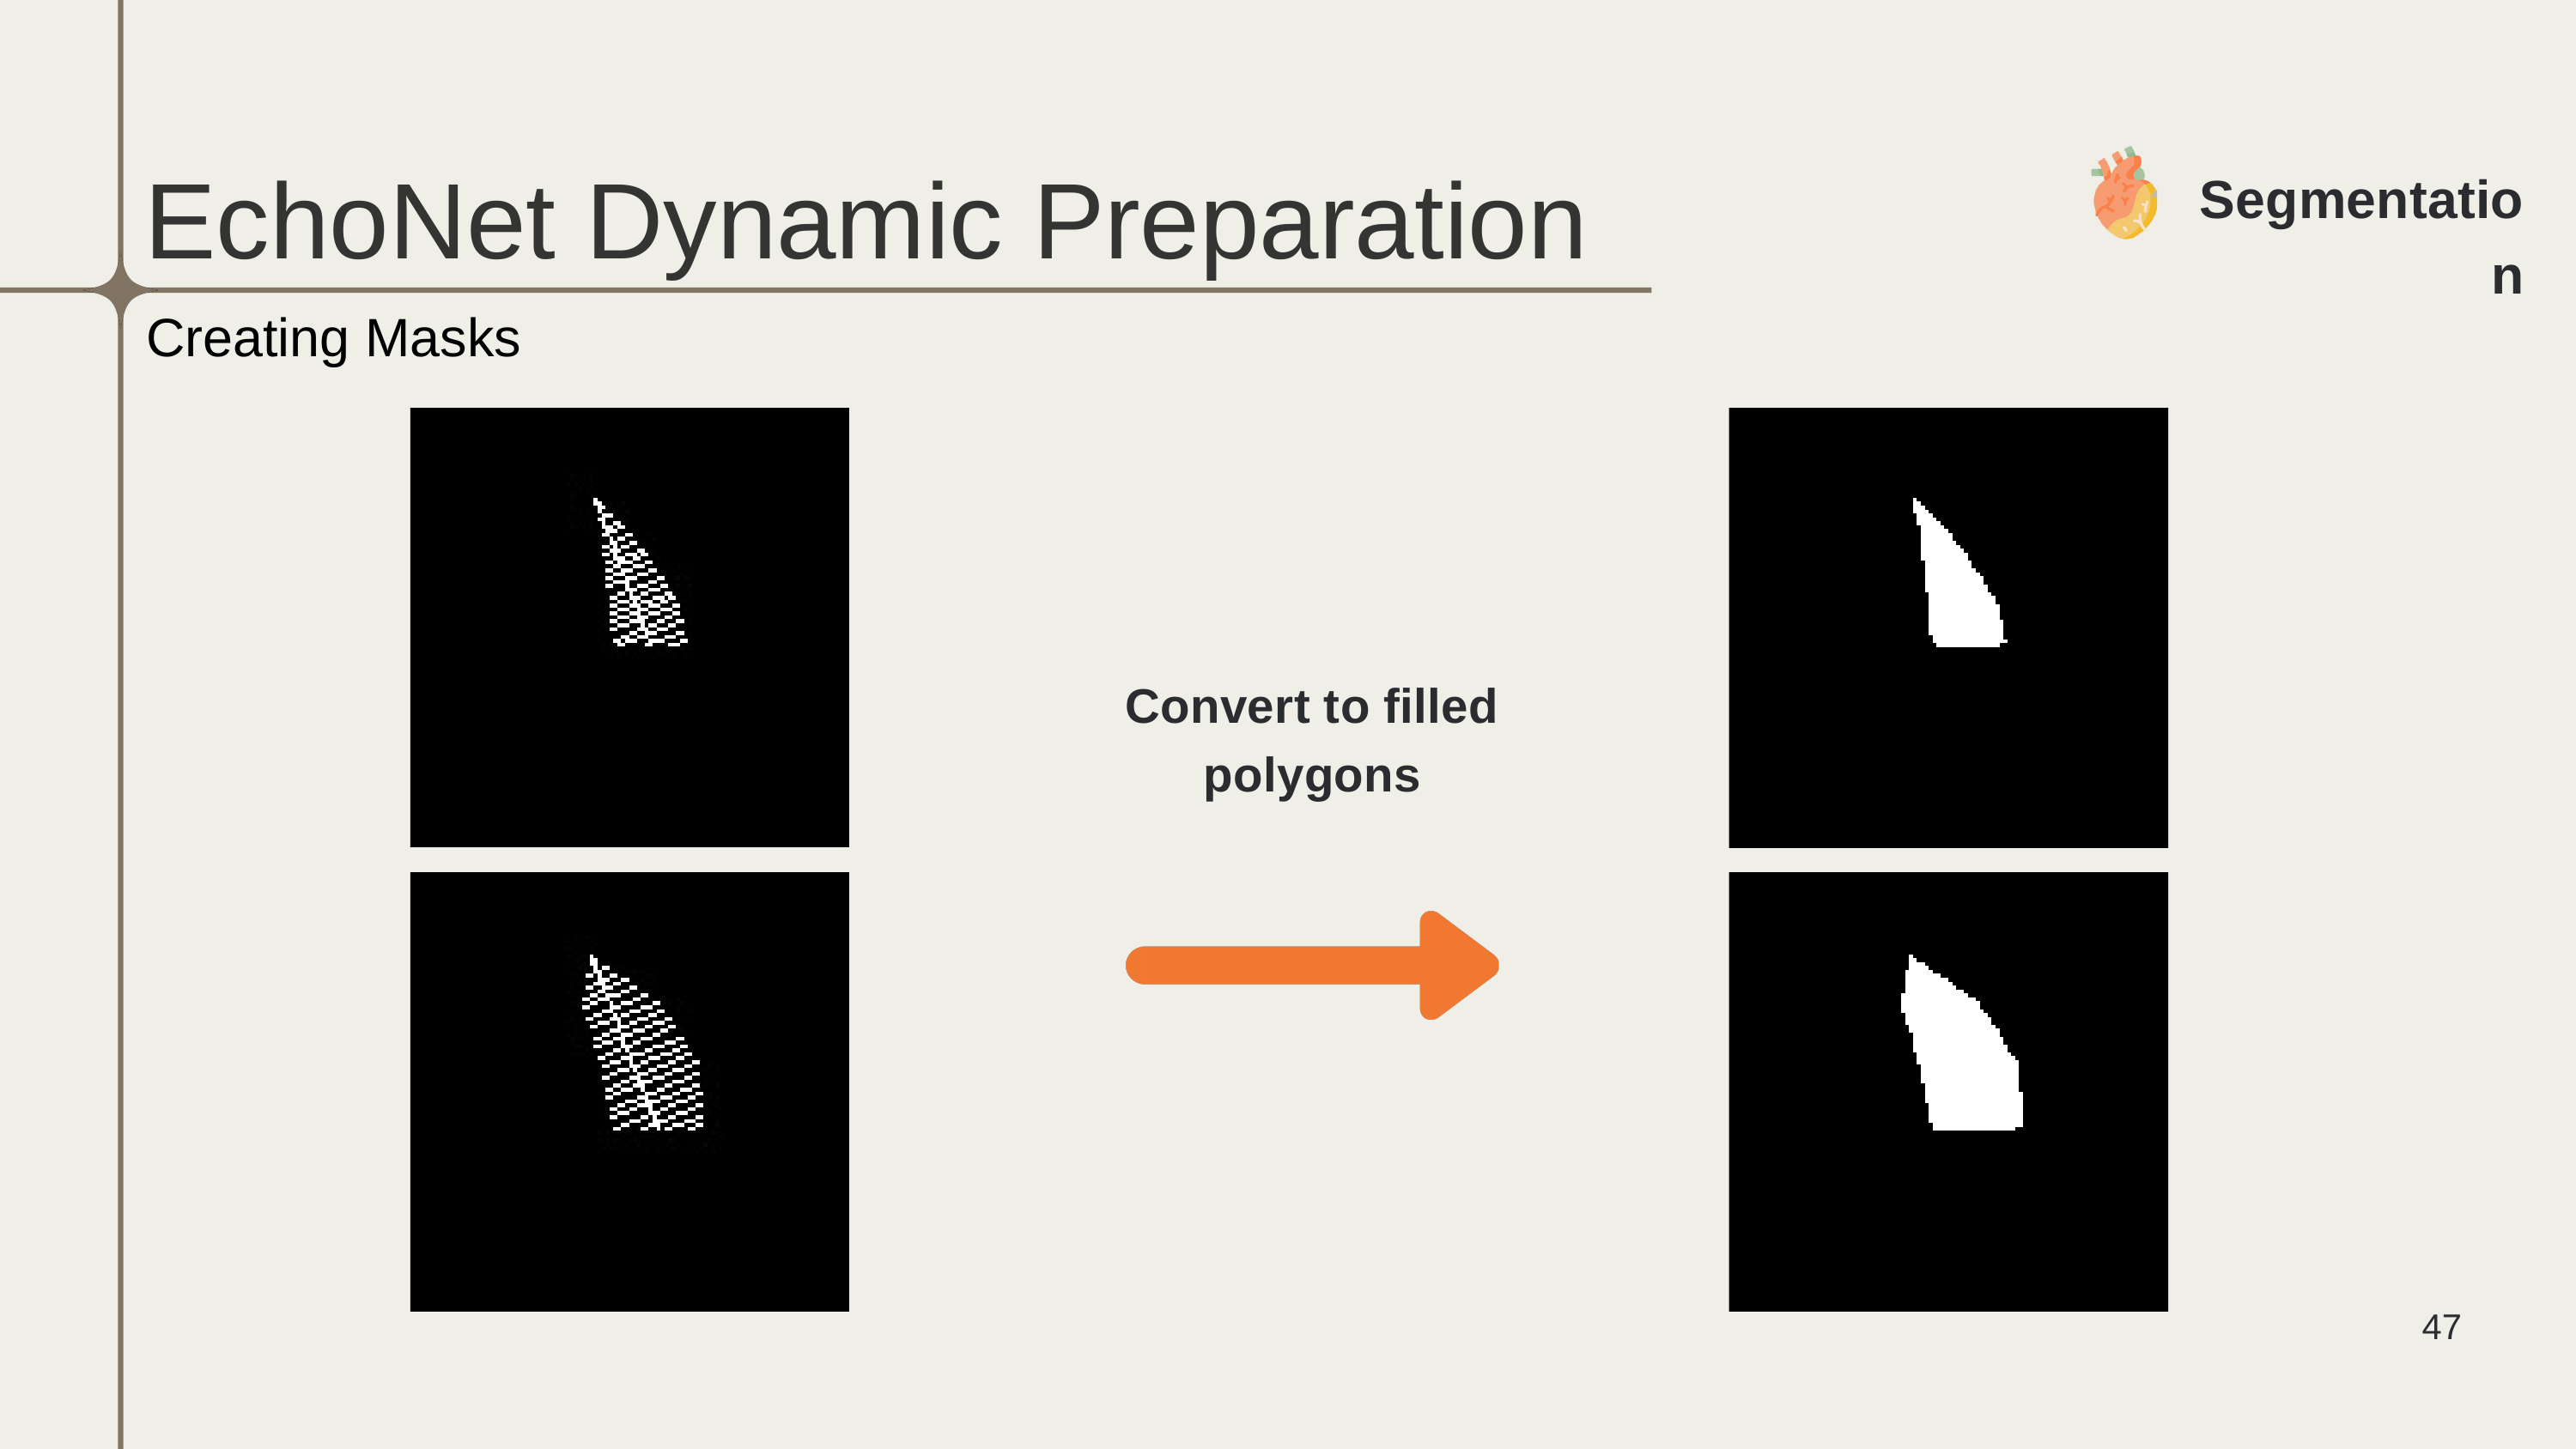

EchoNet Dynamic Preparation

Segmentation

Creating Masks

Convert to filled polygons

47